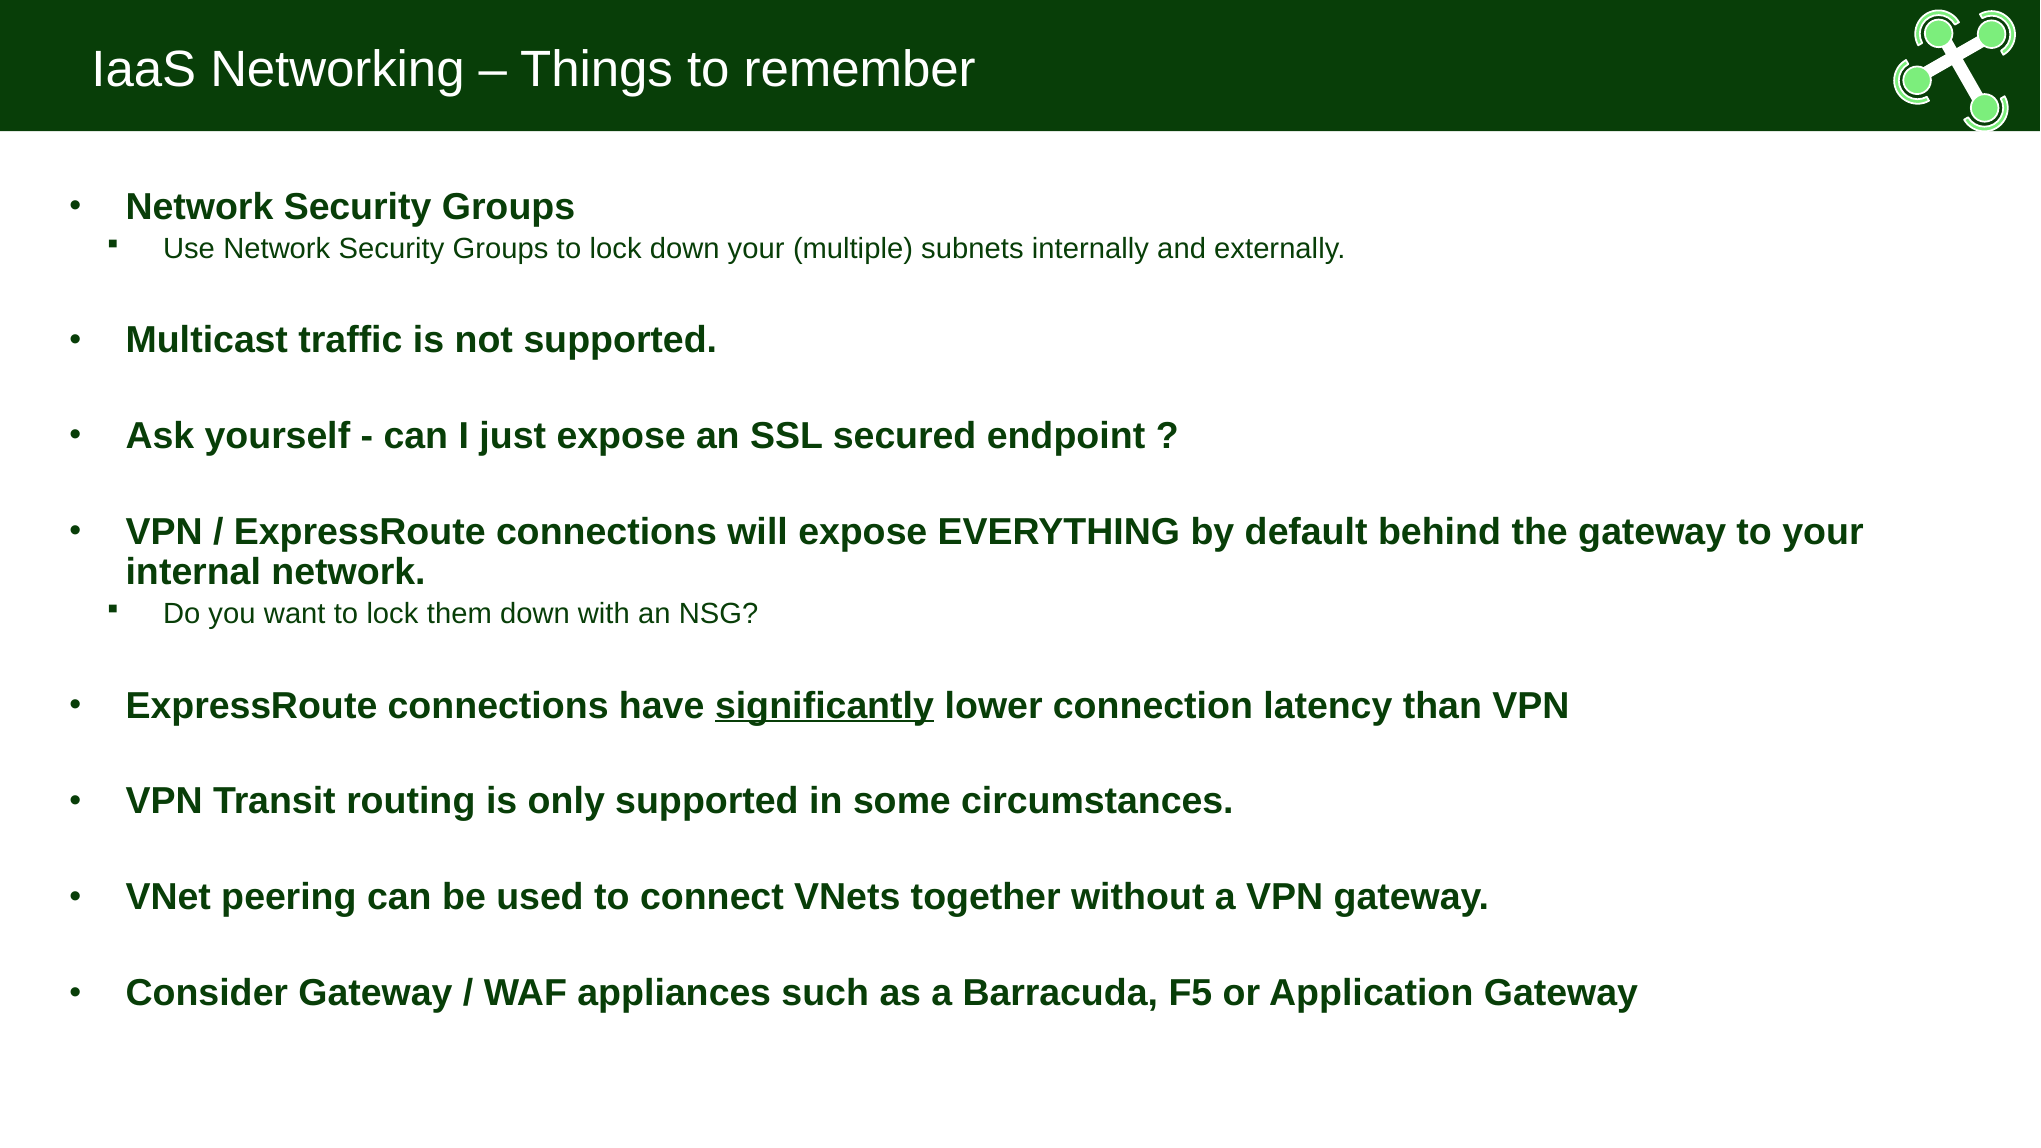

IaaS Networking – Things to remember

Network Security Groups
Use Network Security Groups to lock down your (multiple) subnets internally and externally.

Multicast traffic is not supported.

Ask yourself - can I just expose an SSL secured endpoint ?

VPN / ExpressRoute connections will expose EVERYTHING by default behind the gateway to your internal network.
Do you want to lock them down with an NSG?

ExpressRoute connections have significantly lower connection latency than VPN

VPN Transit routing is only supported in some circumstances.

VNet peering can be used to connect VNets together without a VPN gateway.

Consider Gateway / WAF appliances such as a Barracuda, F5 or Application Gateway